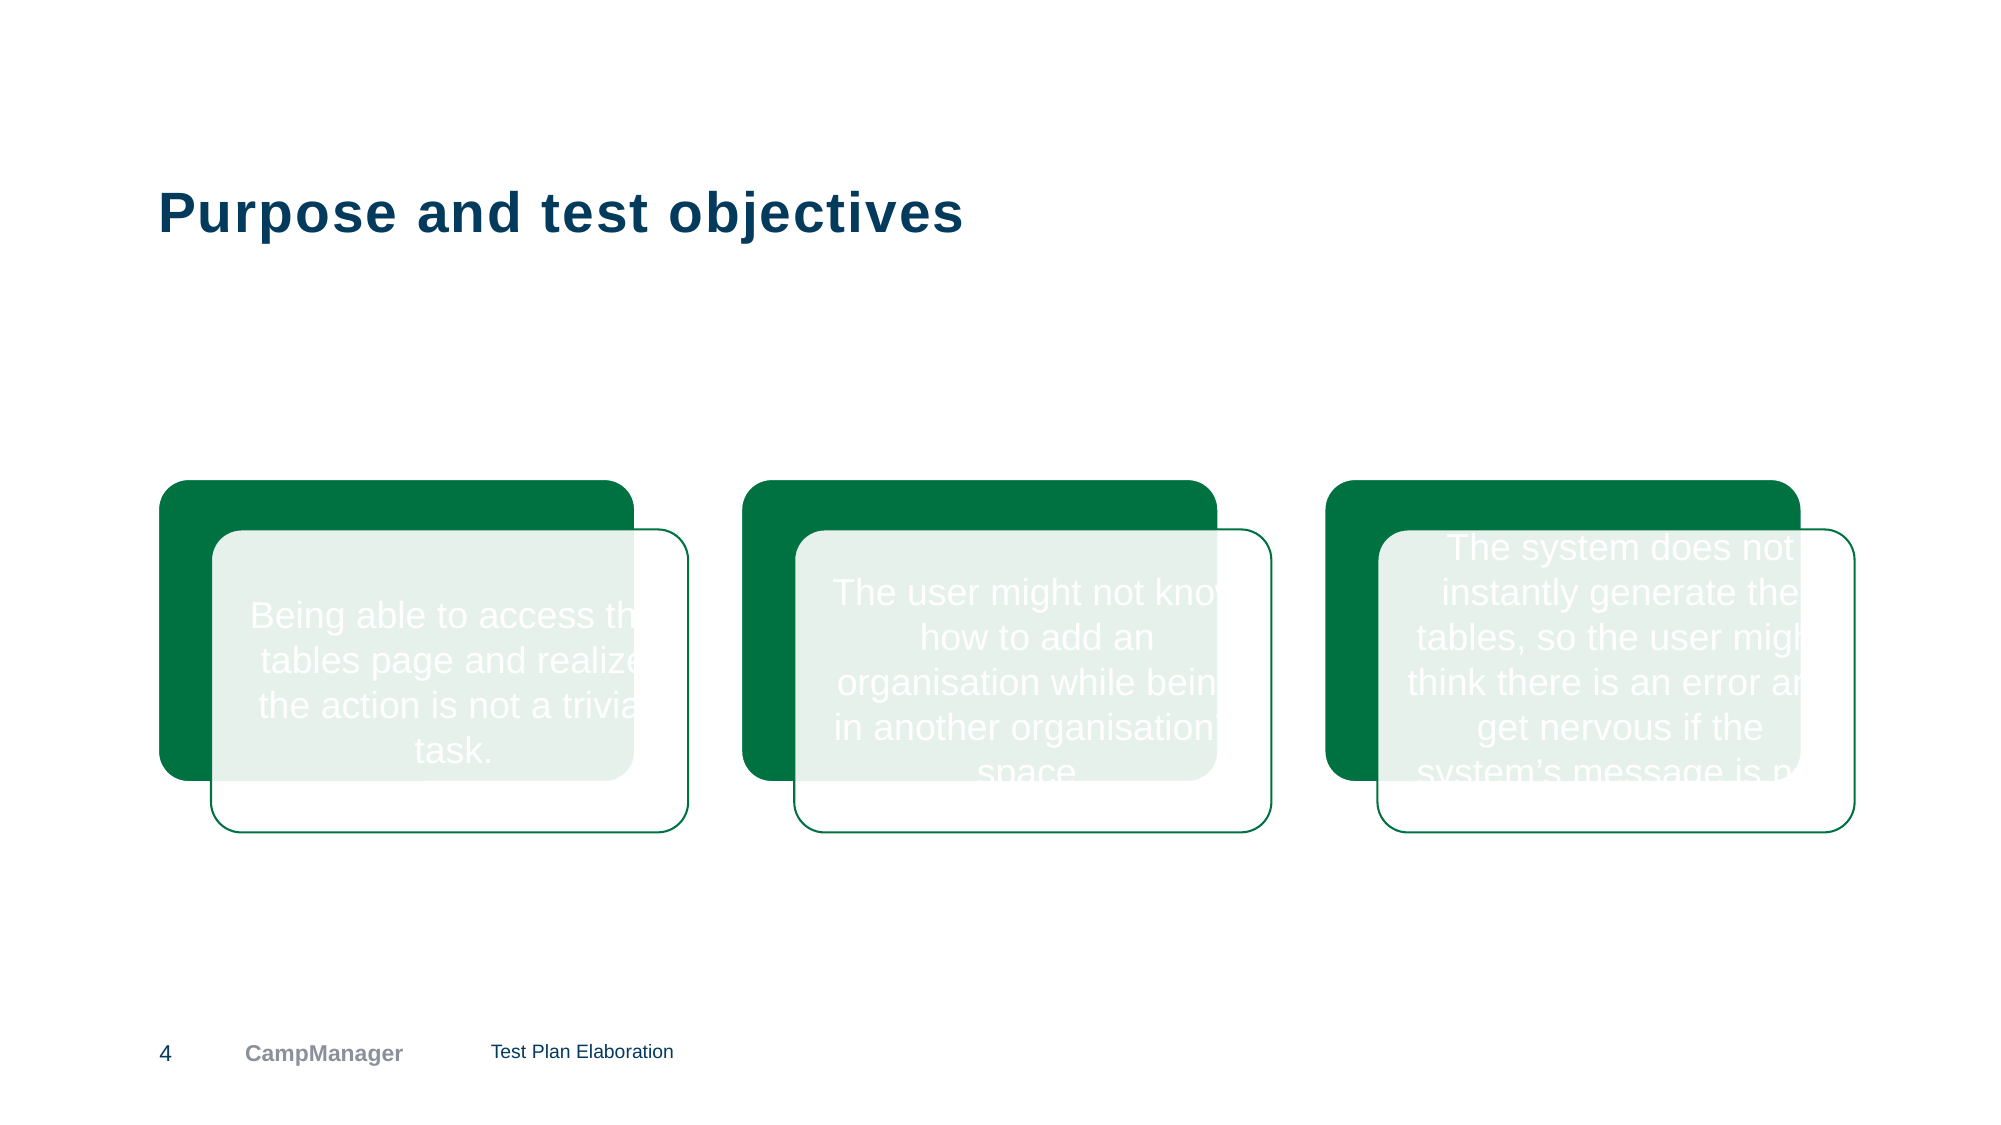

# Purpose and test objectives
Being able to access the tables page and realize the action is not a trivial task.
The user might not know how to add an organisation while being in another organisation’s space.
The system does not instantly generate the tables, so the user might think there is an error and get nervous if the system’s message is not effective.
4
CampManager
Test Plan Elaboration